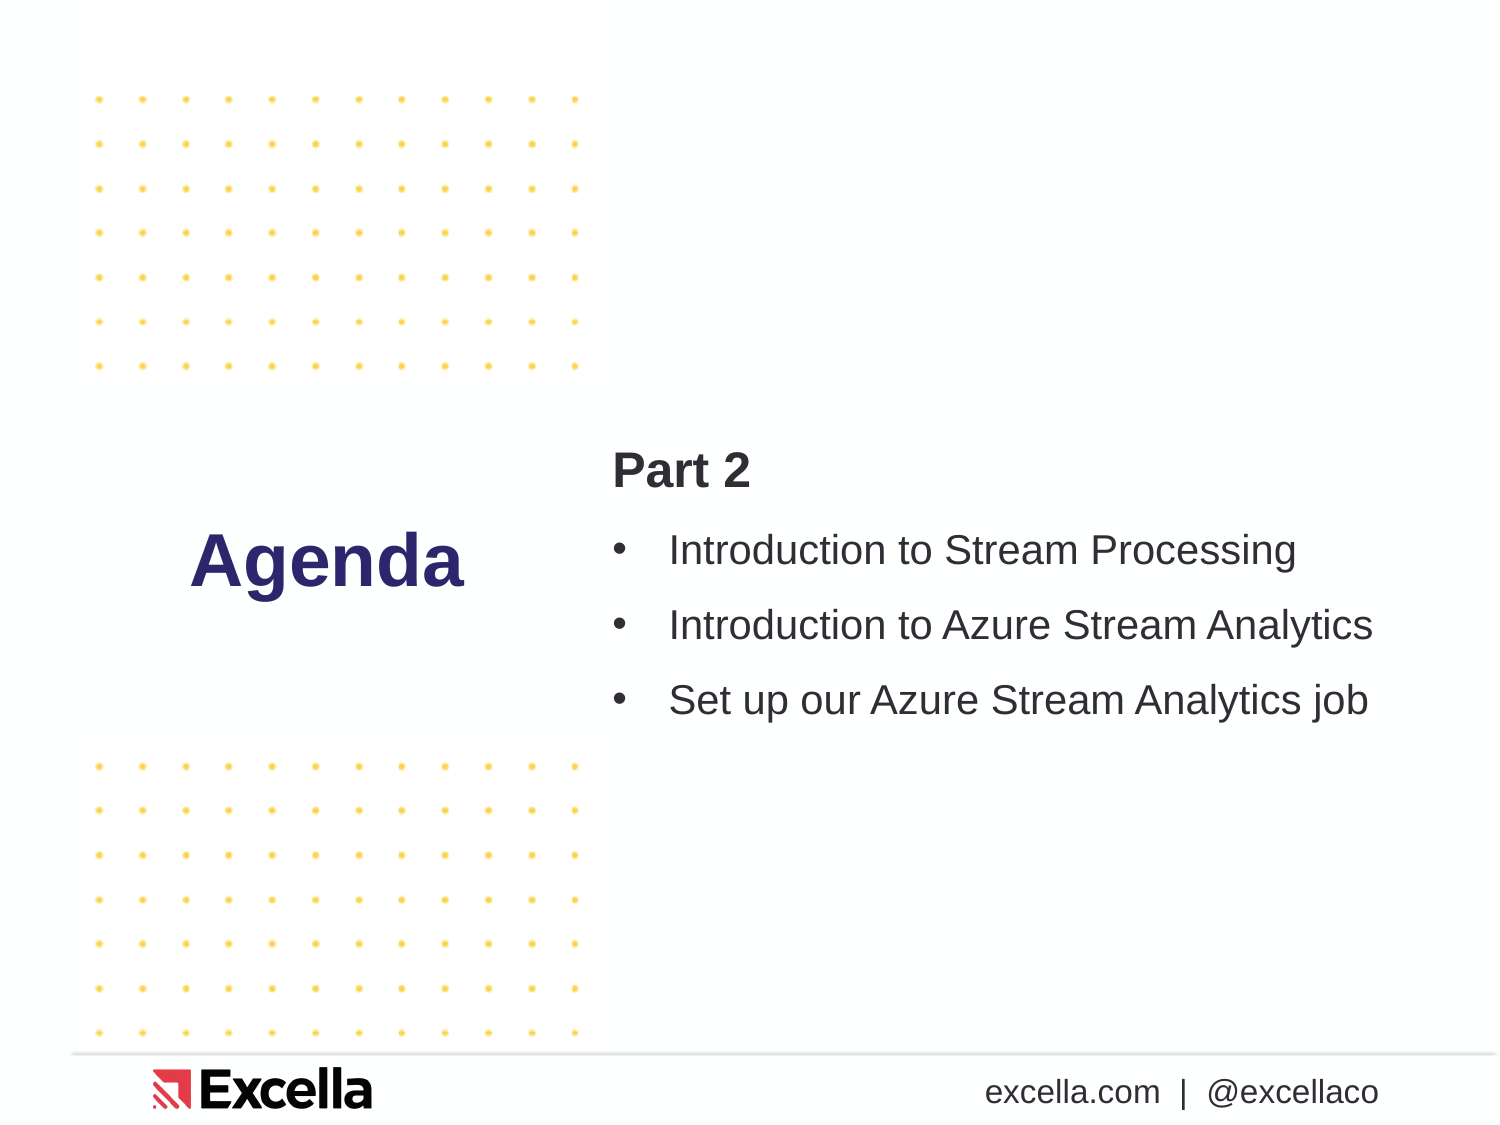

# Agenda
Part 2
Introduction to Stream Processing
Introduction to Azure Stream Analytics
Set up our Azure Stream Analytics job